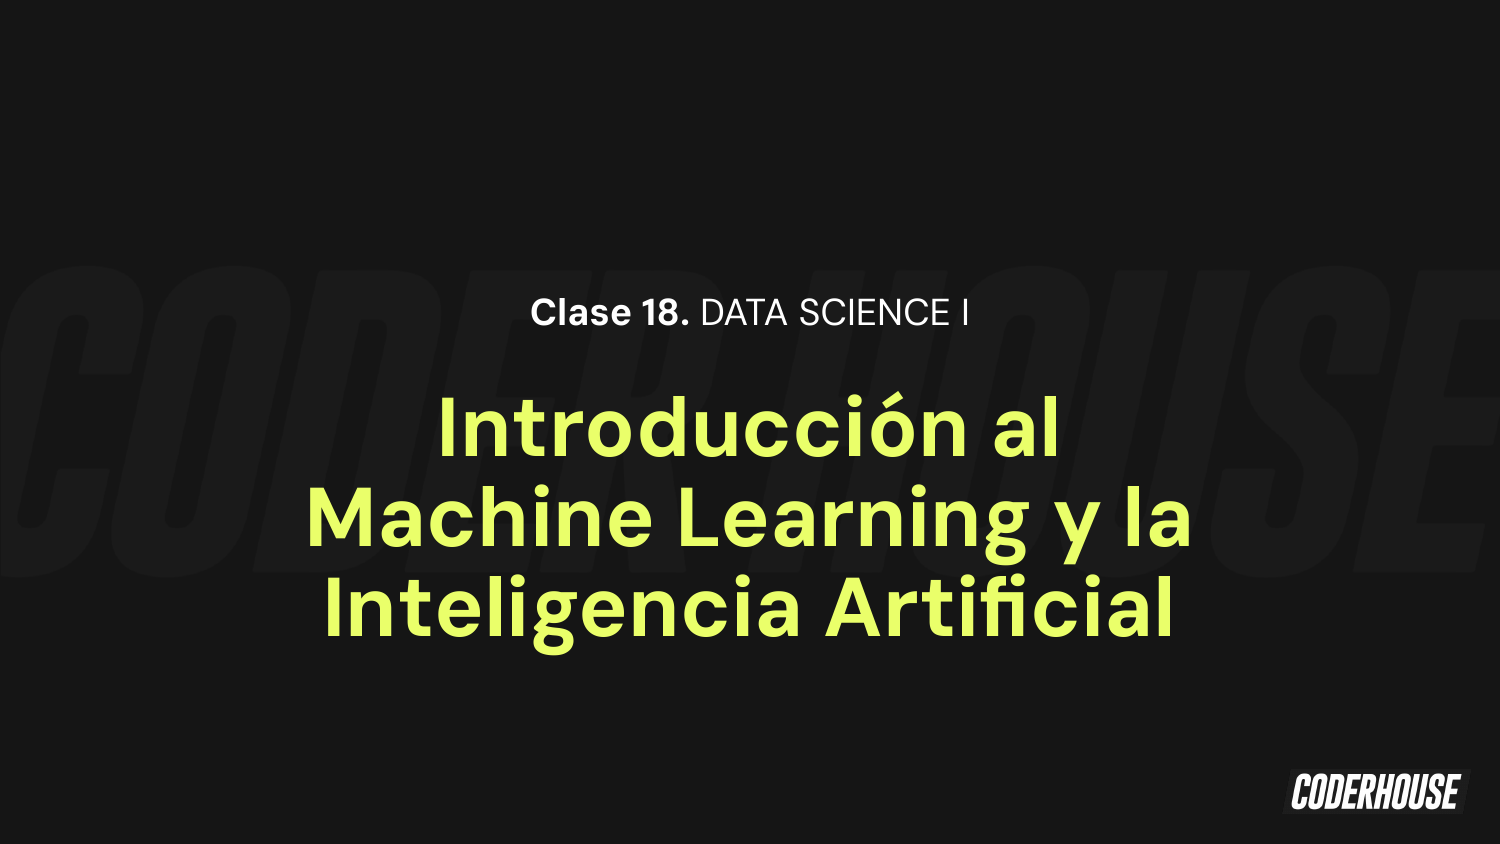

Clase 18. DATA SCIENCE I
Introducción al Machine Learning y la Inteligencia Artificial